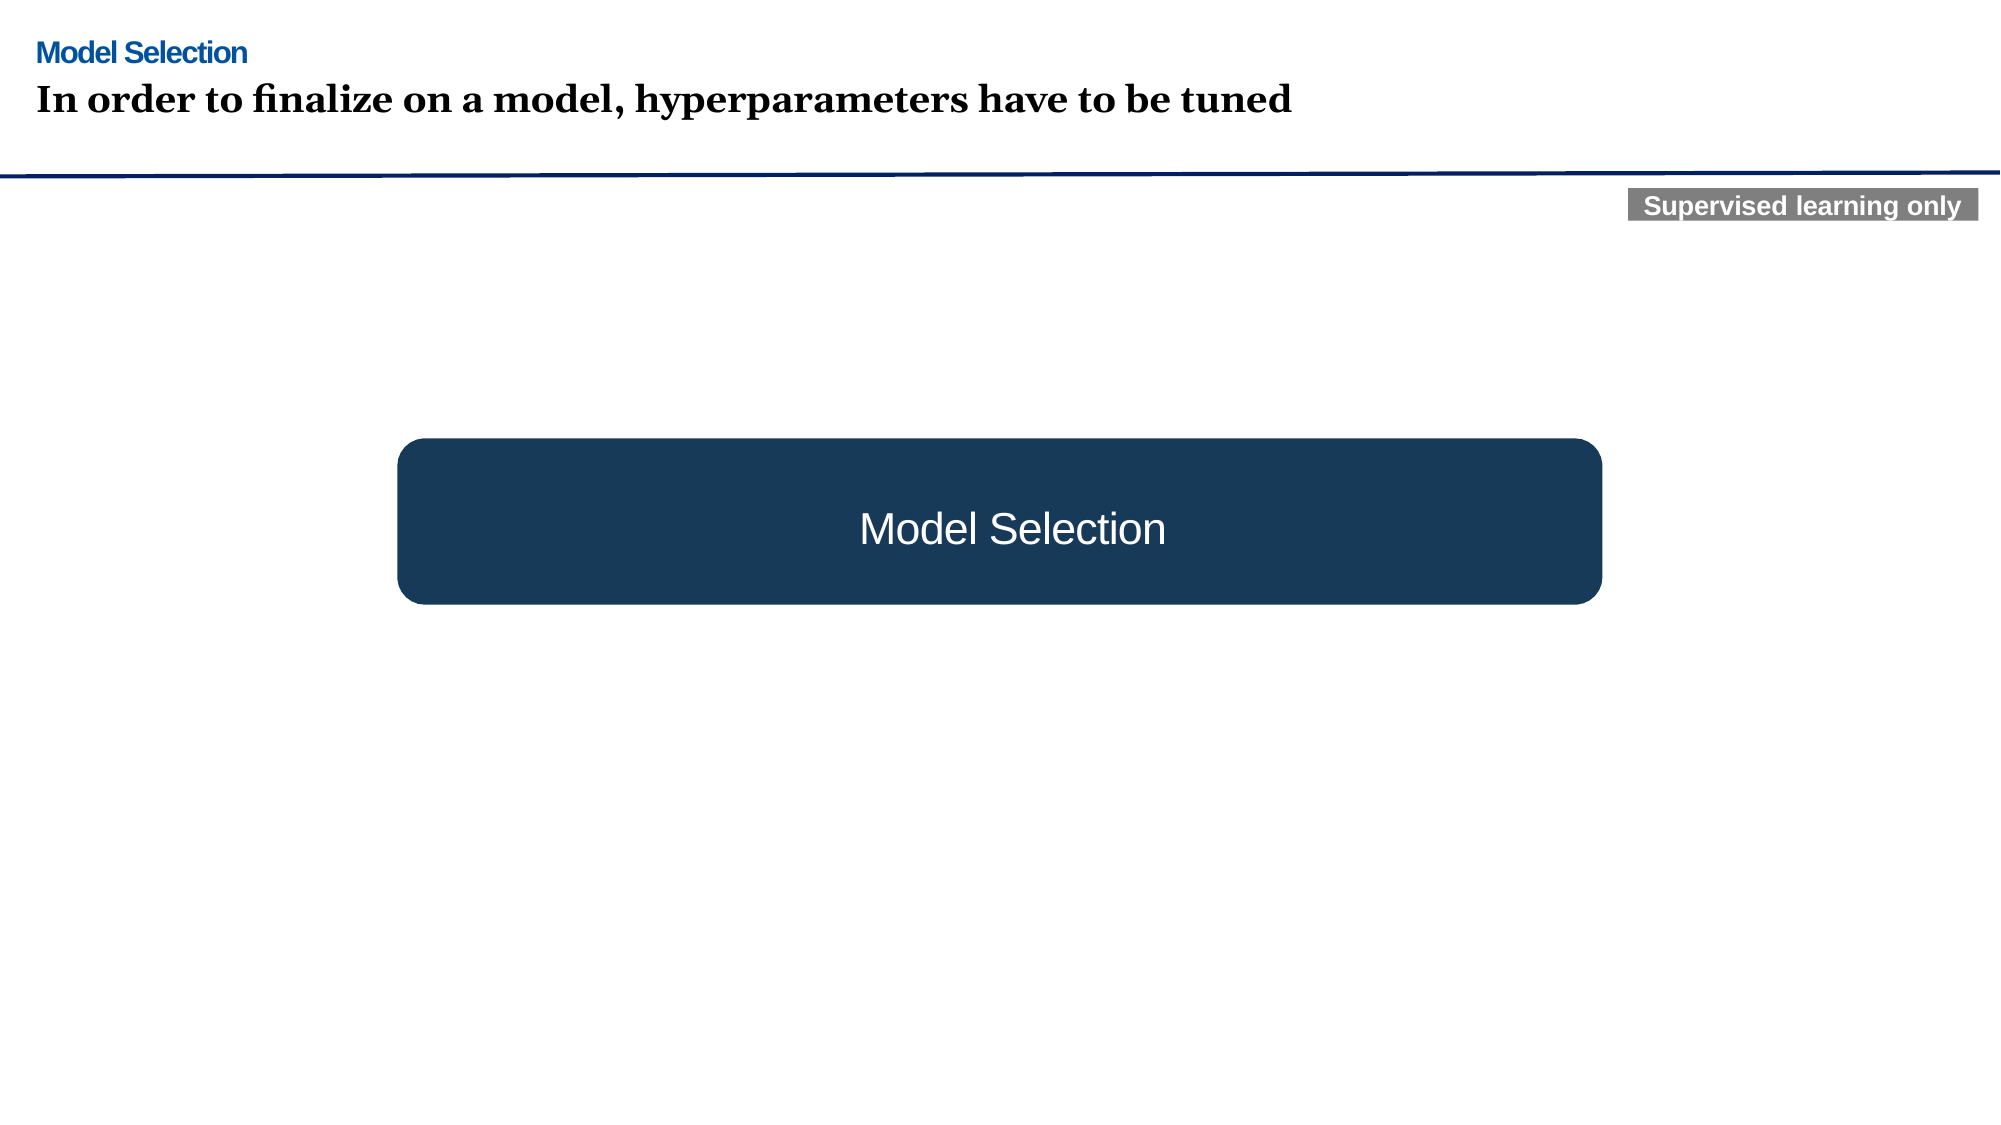

Model Selection
In order to finalize on a model, hyperparameters have to be tuned
Supervised learning only

Model Selection